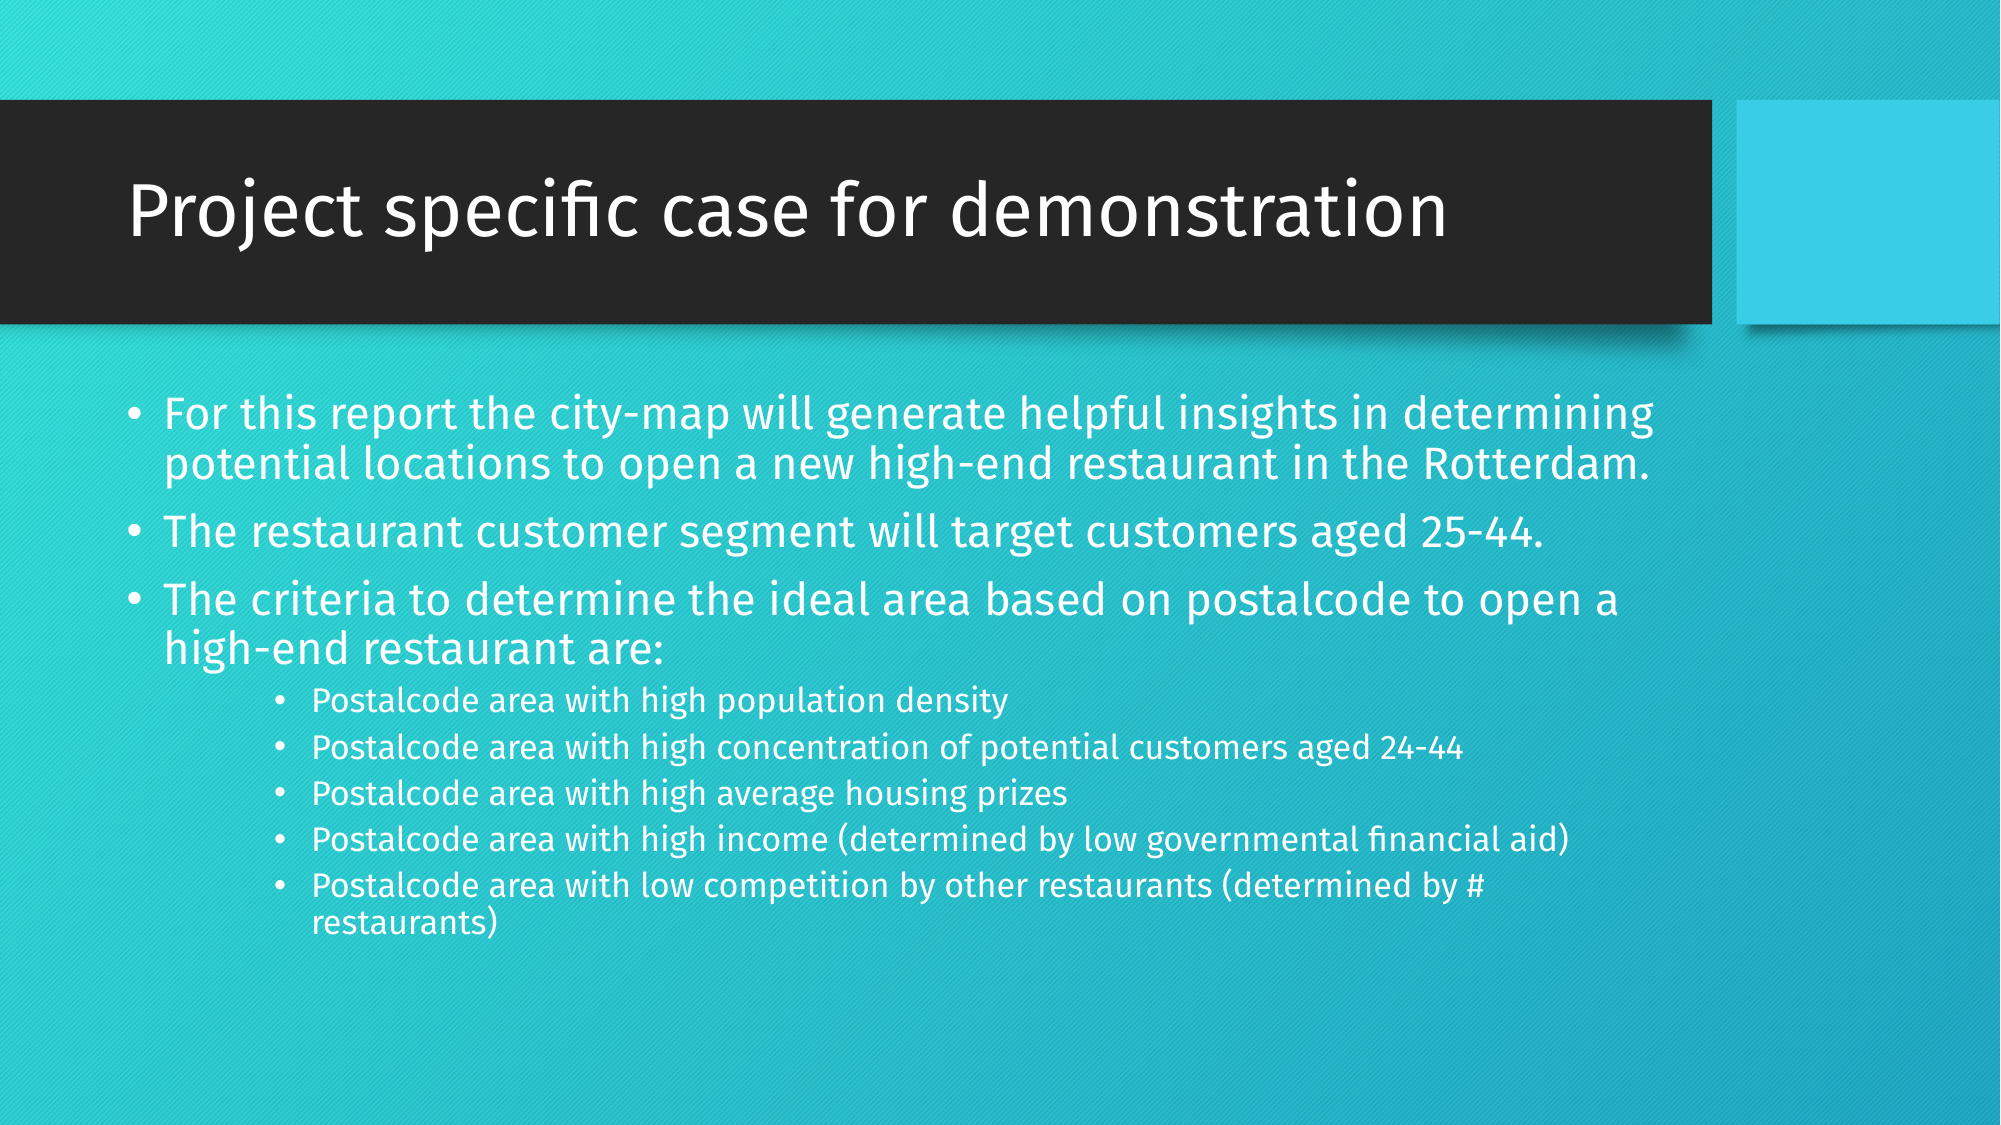

# Project specific case for demonstration
For this report the city-map will generate helpful insights in determining potential locations to open a new high-end restaurant in the Rotterdam.
The restaurant customer segment will target customers aged 25-44.
The criteria to determine the ideal area based on postalcode to open a high-end restaurant are:
Postalcode area with high population density
Postalcode area with high concentration of potential customers aged 24-44
Postalcode area with high average housing prizes
Postalcode area with high income (determined by low governmental financial aid)
Postalcode area with low competition by other restaurants (determined by # restaurants)